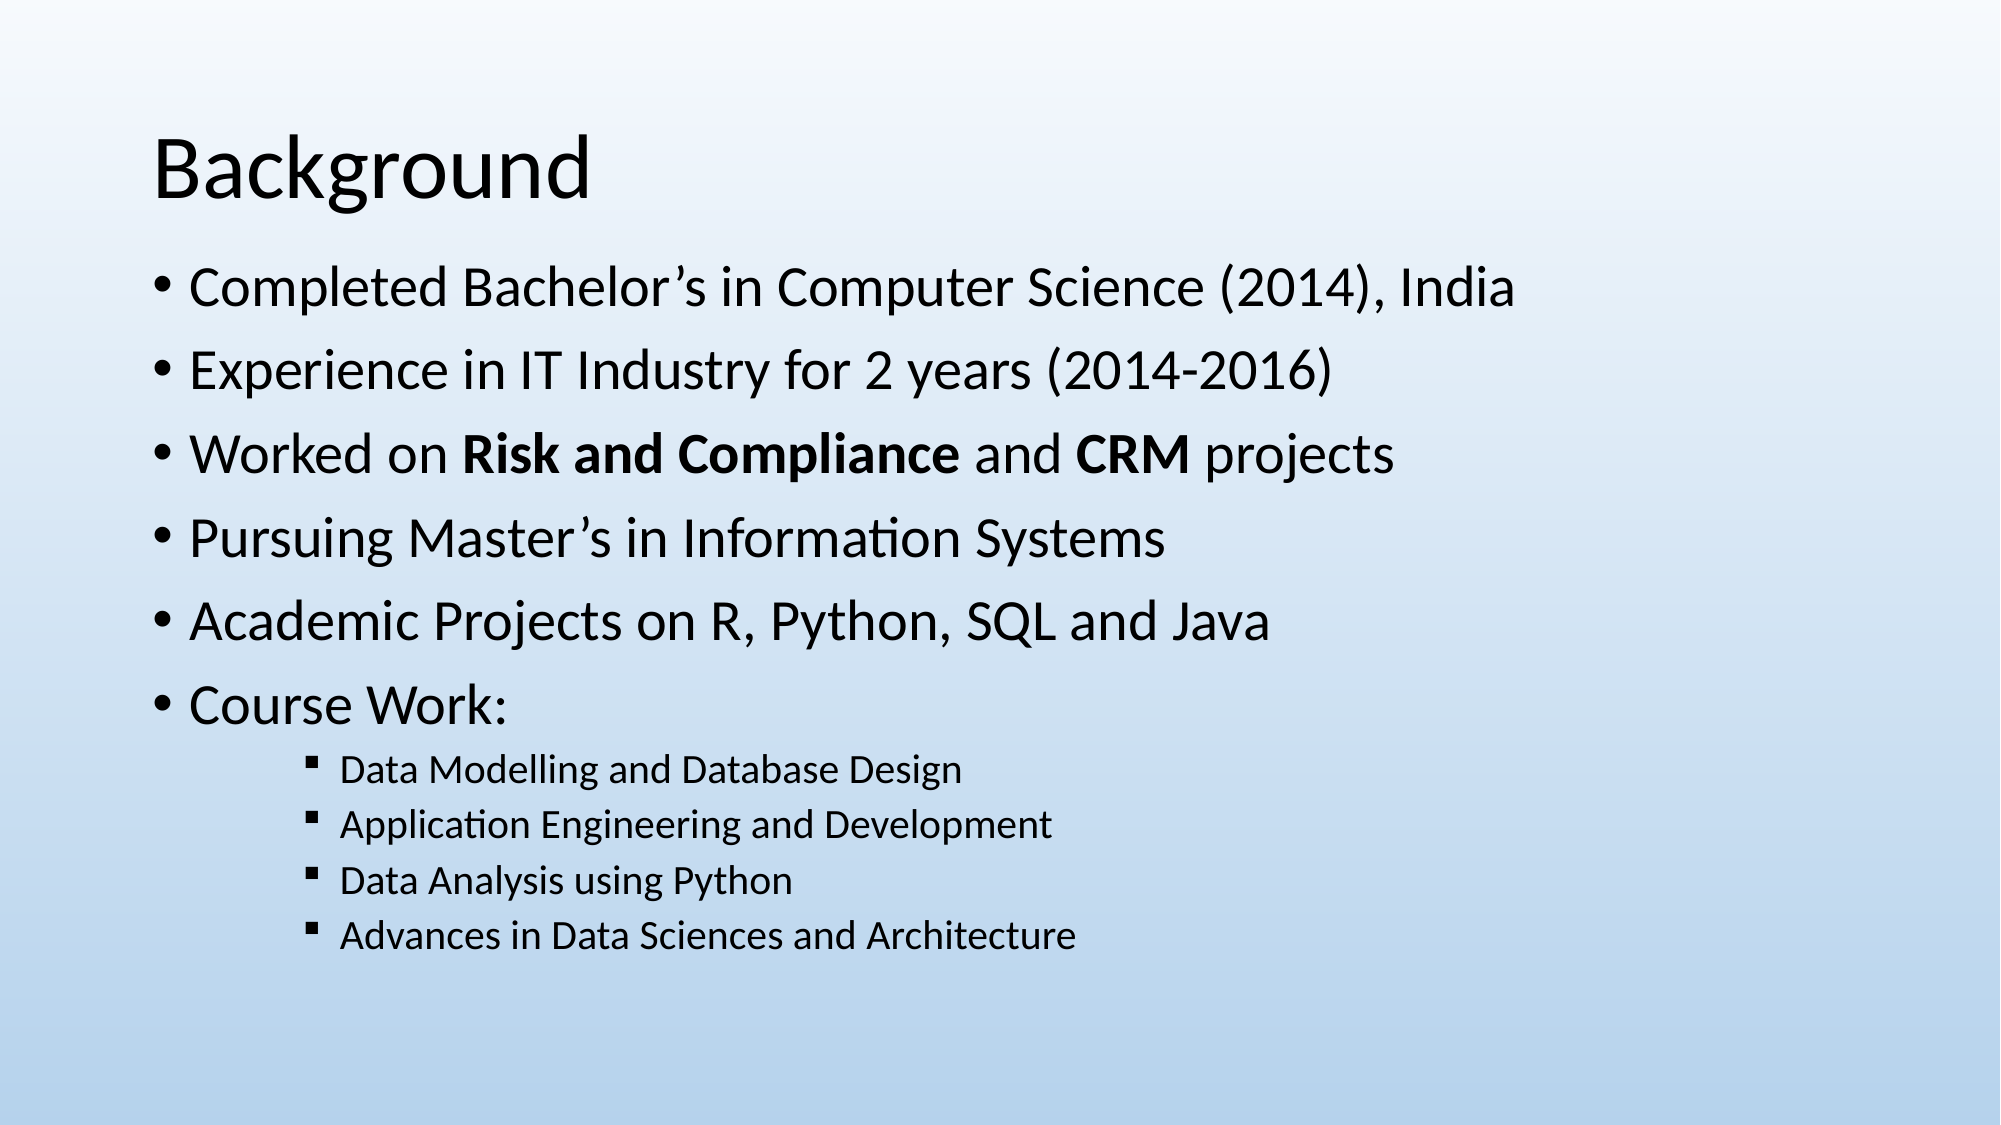

# Background
Completed Bachelor’s in Computer Science (2014), India
Experience in IT Industry for 2 years (2014-2016)
Worked on Risk and Compliance and CRM projects
Pursuing Master’s in Information Systems
Academic Projects on R, Python, SQL and Java
Course Work:
Data Modelling and Database Design
Application Engineering and Development
Data Analysis using Python
Advances in Data Sciences and Architecture